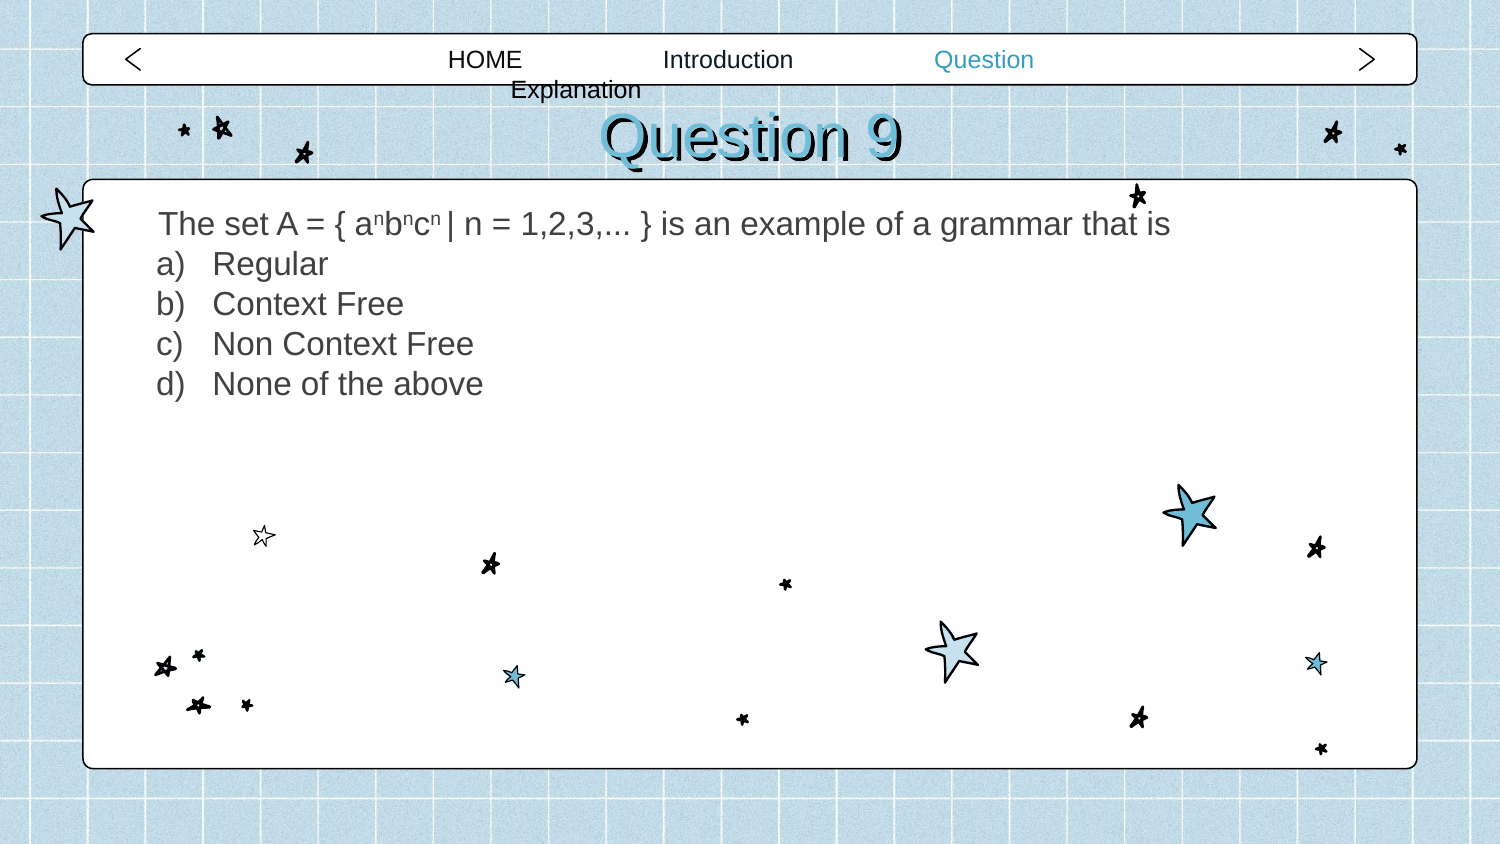

HOME                    Introduction                    Question                    Explanation

# Question 9

The set A = { anbncn | n = 1,2,3,... } is an example of a grammar that is
Regular
Context Free
Non Context Free
None of the above